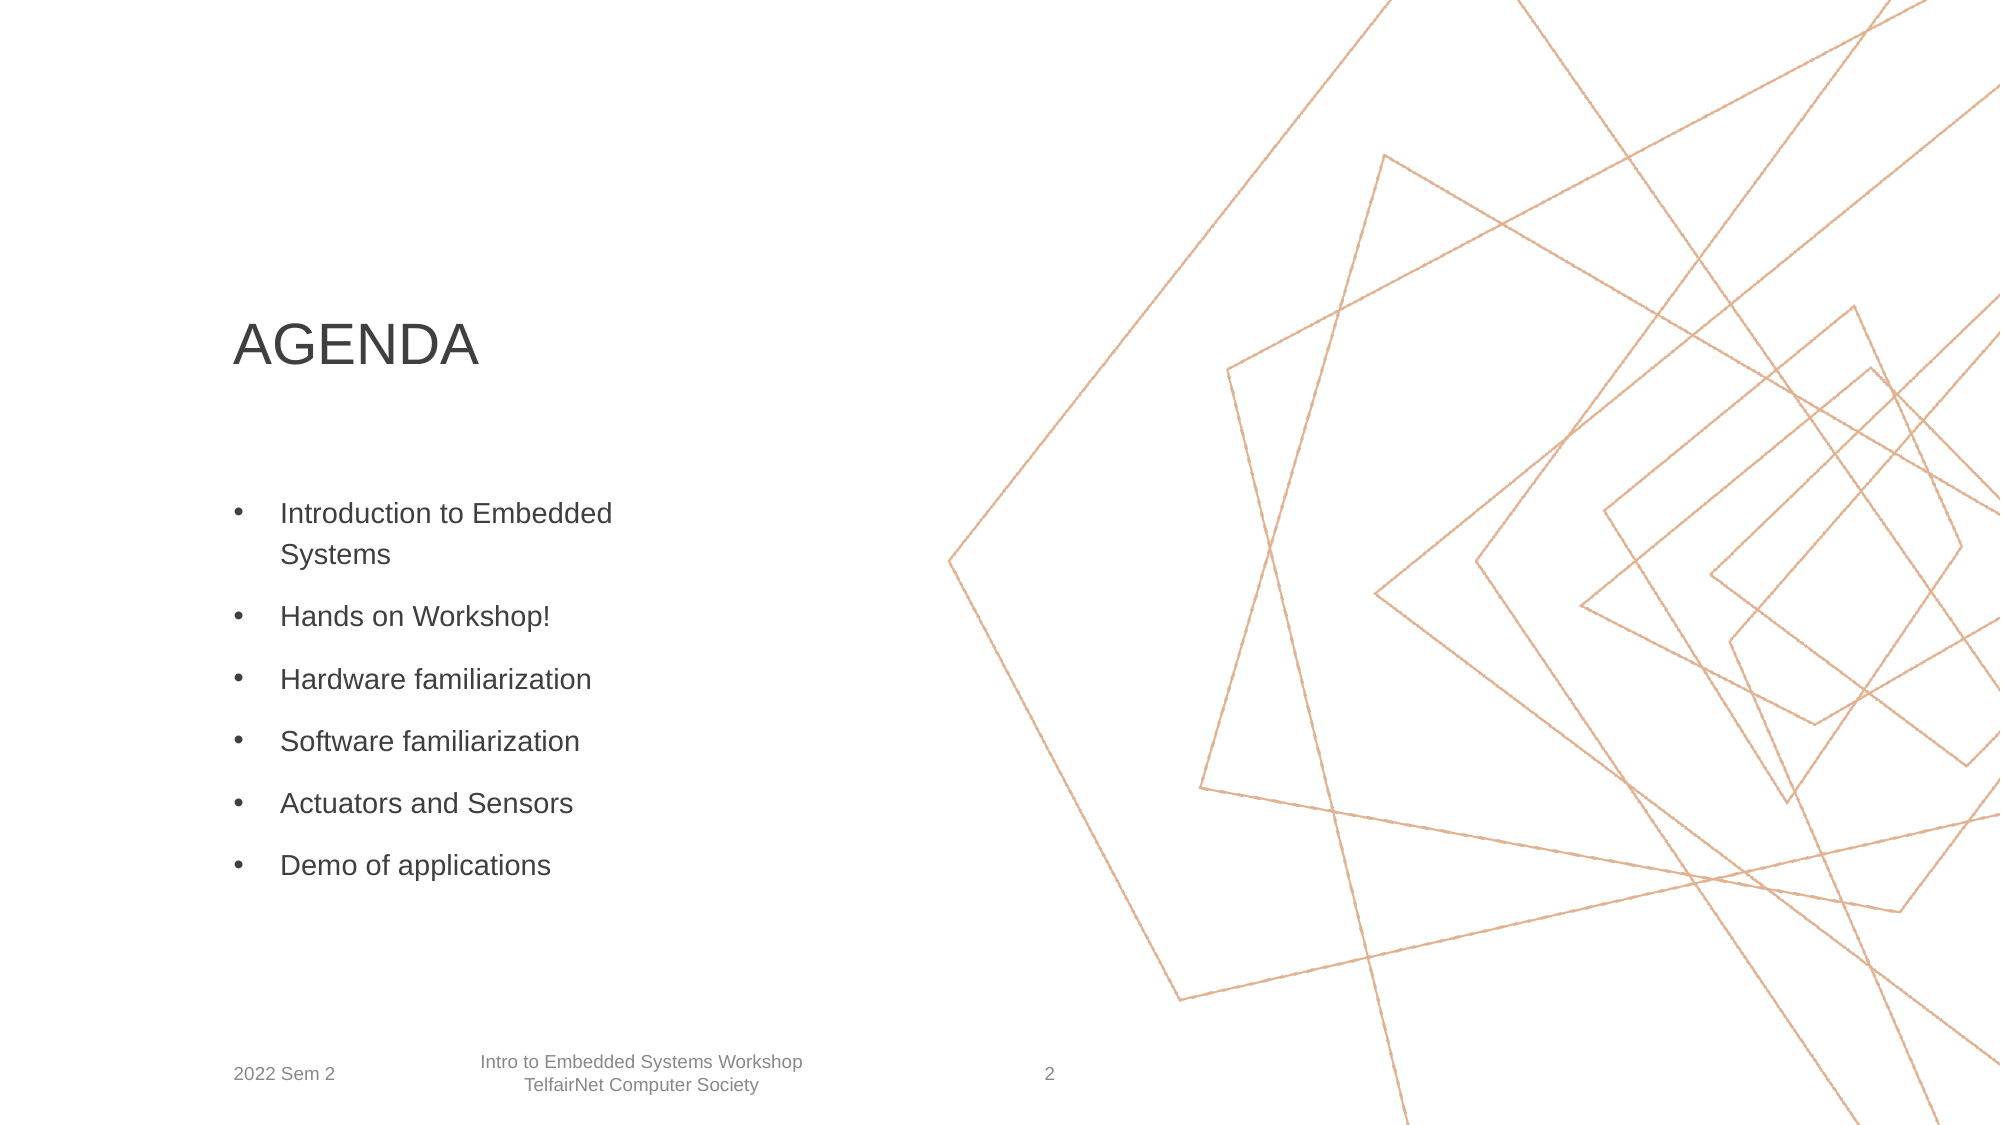

# AGENDA
Introduction to Embedded Systems
Hands on Workshop!
Hardware familiarization
Software familiarization
Actuators and Sensors
Demo of applications

Intro to Embedded Systems Workshop TelfairNet Computer Society
2022 Sem 2
2